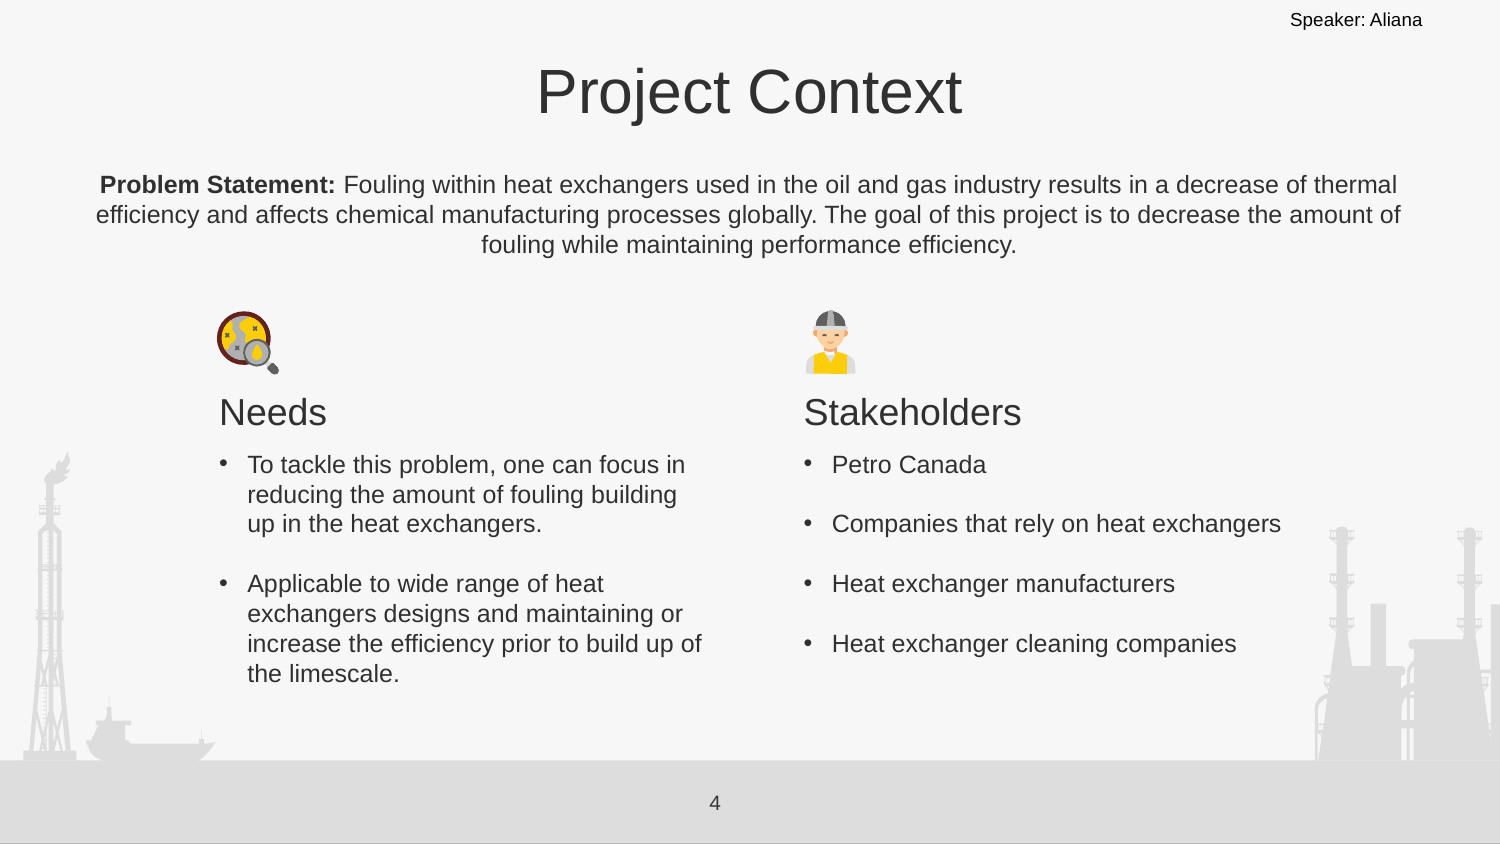

Speaker: Aliana
# Project Context
Problem Statement: Fouling within heat exchangers used in the oil and gas industry results in a decrease of thermal efficiency and affects chemical manufacturing processes globally. The goal of this project is to decrease the amount of fouling while maintaining performance efficiency.

Needs
Stakeholders
To tackle this problem, one can focus in reducing the amount of fouling building up in the heat exchangers. ​

Applicable to wide range of heat exchangers designs and maintaining or increase the efficiency prior to build up of the limescale.
Petro Canada​

Companies that rely on heat exchangers ​

Heat exchanger manufacturers​

Heat exchanger cleaning companies
4